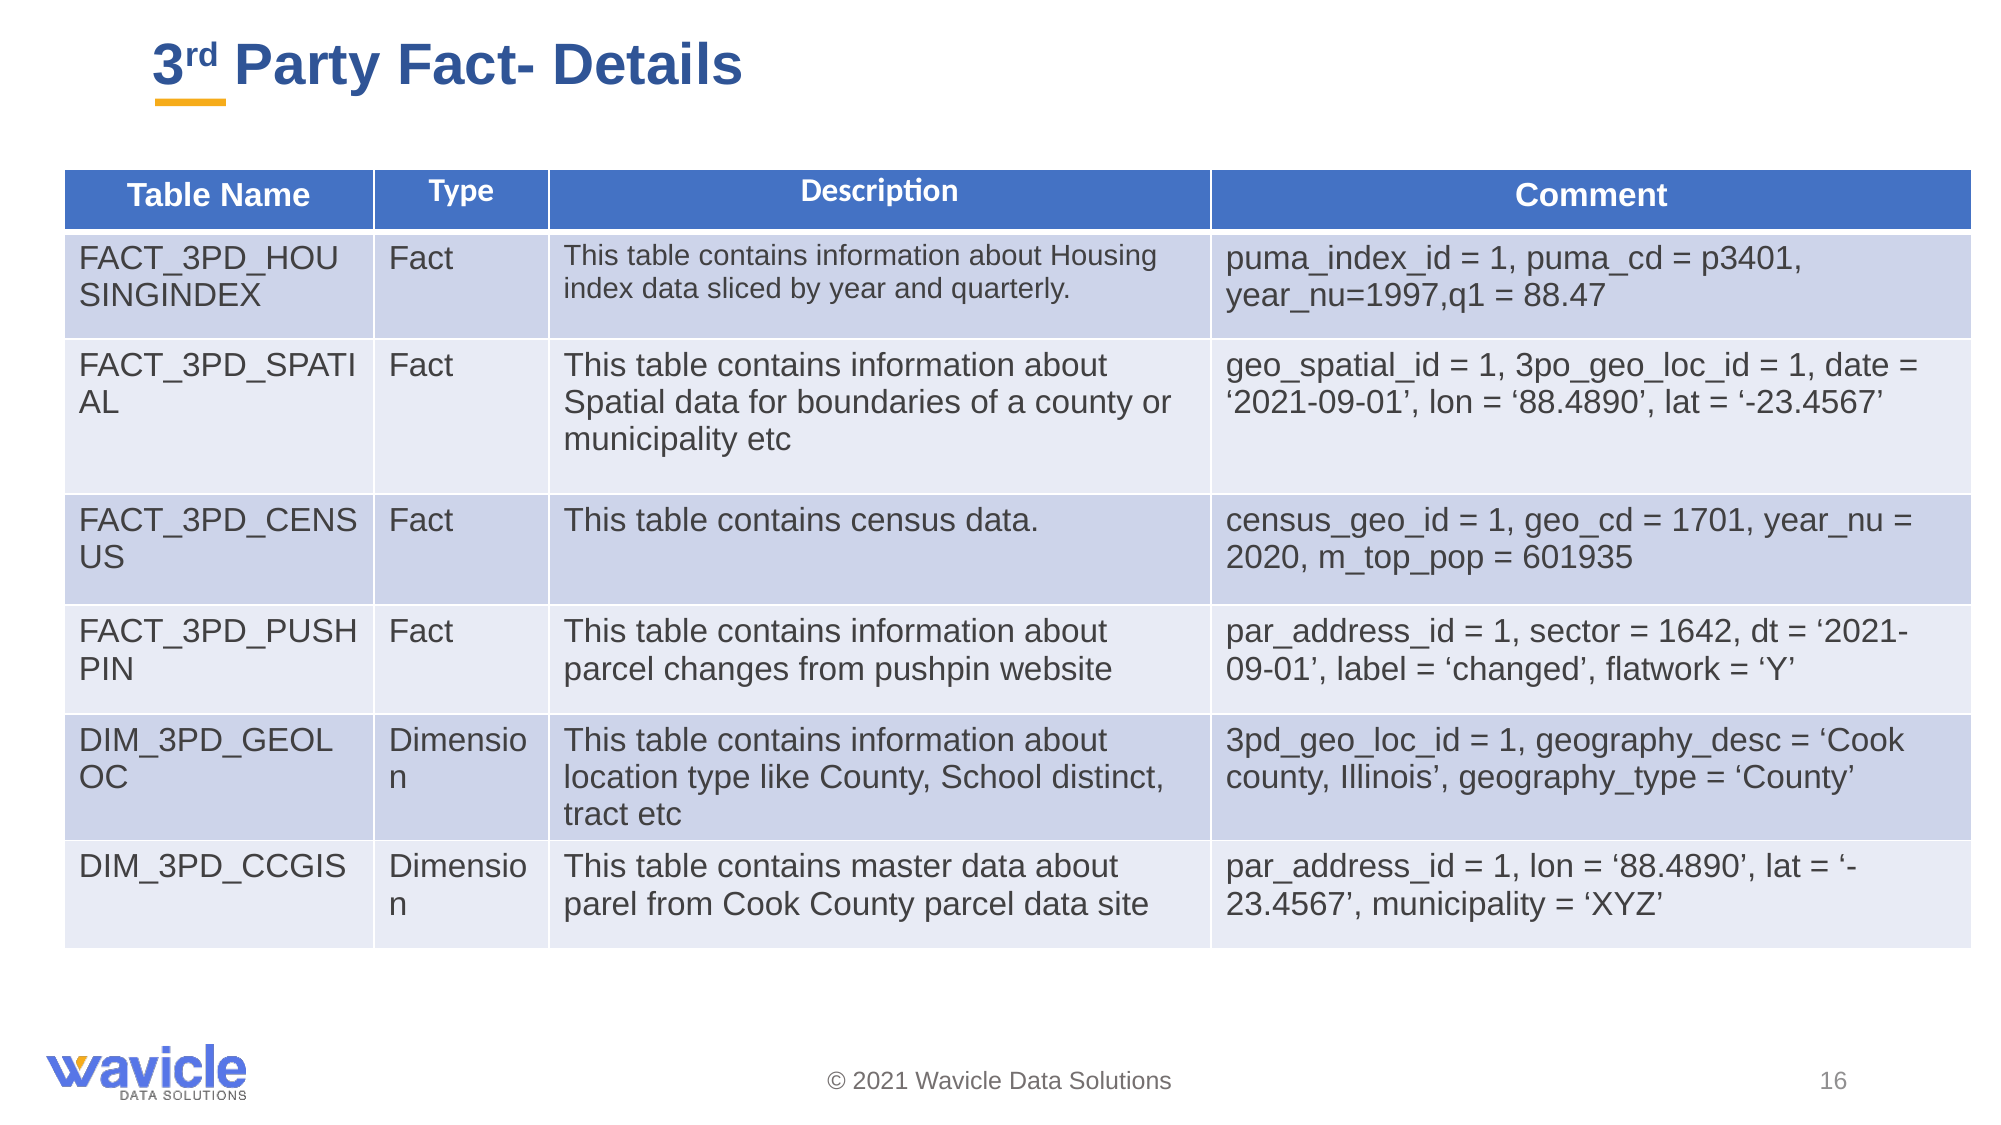

# 3rd Party Fact- Details
| Table Name | Type | Description | Comment |
| --- | --- | --- | --- |
| FACT\_3PD\_HOUSINGINDEX | Fact | This table contains information about Housing index data sliced by year and quarterly. | puma\_index\_id = 1, puma\_cd = p3401, year\_nu=1997,q1 = 88.47 |
| FACT\_3PD\_SPATIAL | Fact | This table contains information about Spatial data for boundaries of a county or municipality etc | geo\_spatial\_id = 1, 3po\_geo\_loc\_id = 1, date = ‘2021-09-01’, lon = ‘88.4890’, lat = ‘-23.4567’ |
| FACT\_3PD\_CENSUS | Fact | This table contains census data. | census\_geo\_id = 1, geo\_cd = 1701, year\_nu = 2020, m\_top\_pop = 601935 |
| FACT\_3PD\_PUSHPIN | Fact | This table contains information about parcel changes from pushpin website | par\_address\_id = 1, sector = 1642, dt = ‘2021-09-01’, label = ‘changed’, flatwork = ‘Y’ |
| DIM\_3PD\_GEOLOC | Dimension | This table contains information about location type like County, School distinct, tract etc | 3pd\_geo\_loc\_id = 1, geography\_desc = ‘Cook county, Illinois’, geography\_type = ‘County’ |
| DIM\_3PD\_CCGIS | Dimension | This table contains master data about parel from Cook County parcel data site | par\_address\_id = 1, lon = ‘88.4890’, lat = ‘-23.4567’, municipality = ‘XYZ’ |
© 2021 Wavicle Data Solutions
16